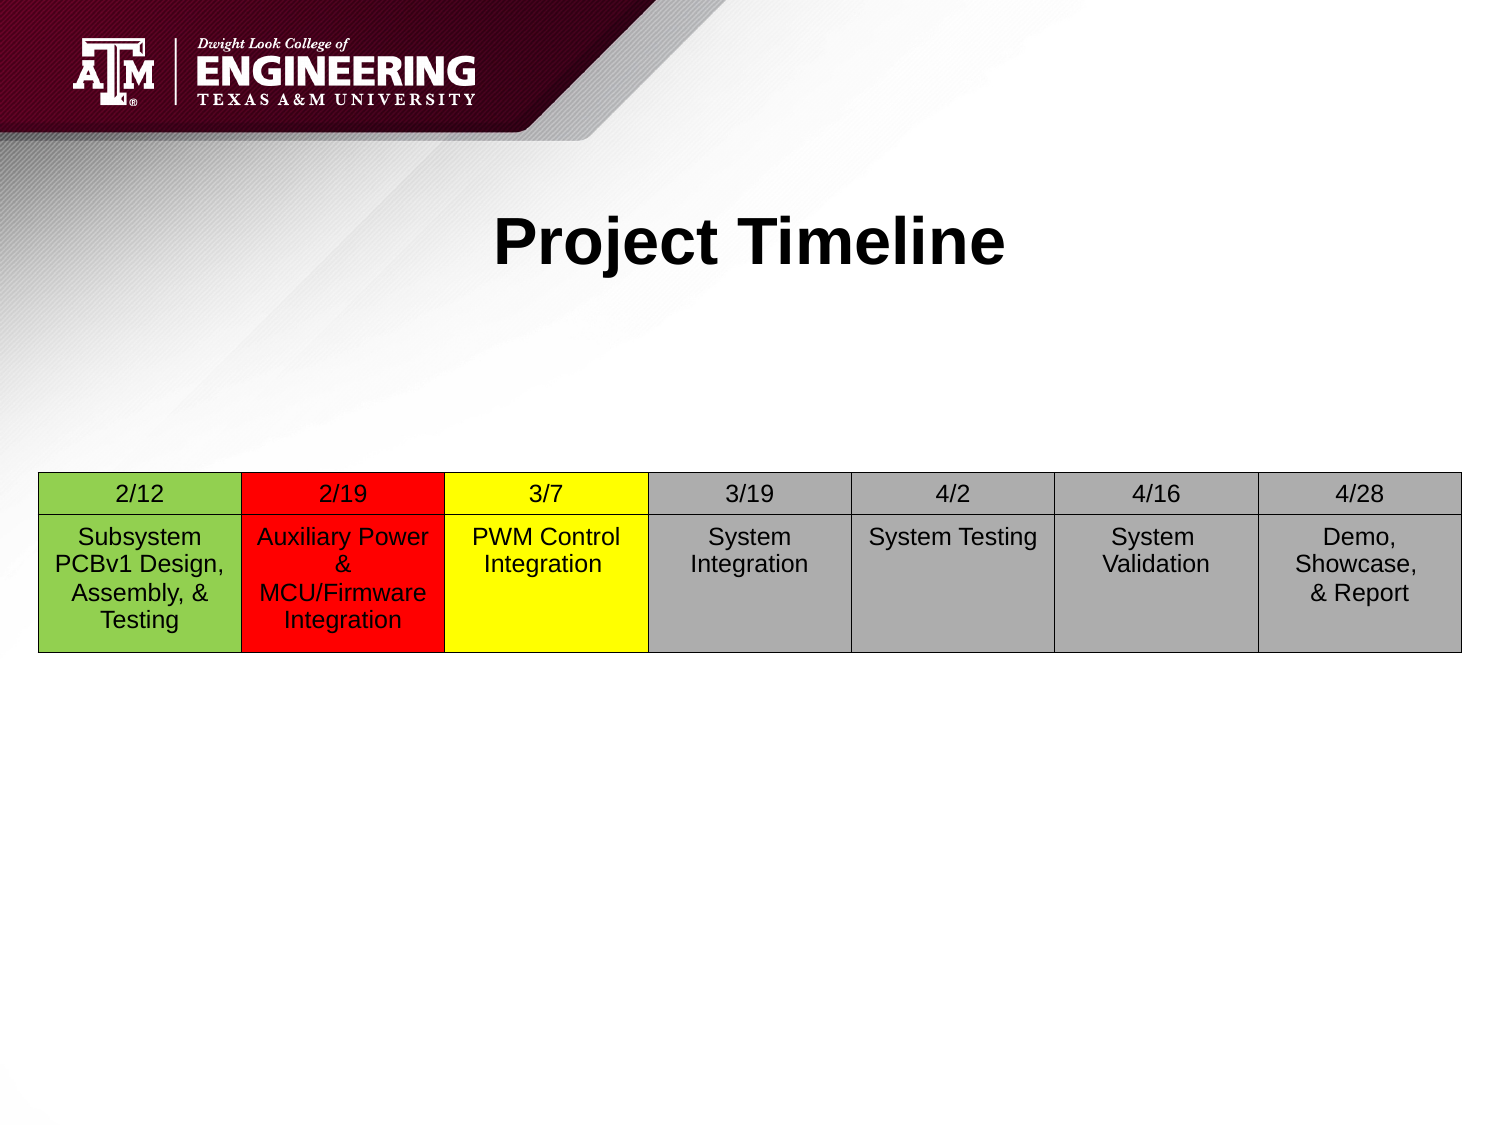

# Project Timeline
| 2/12 | 2/19 | 3/7 | 3/19 | 4/2 | 4/16 | 4/28 |
| --- | --- | --- | --- | --- | --- | --- |
| Subsystem PCBv1 Design, Assembly, & Testing | Auxiliary Power & MCU/Firmware Integration | PWM Control Integration | System Integration | System Testing | System Validation | Demo, Showcase, & Report |